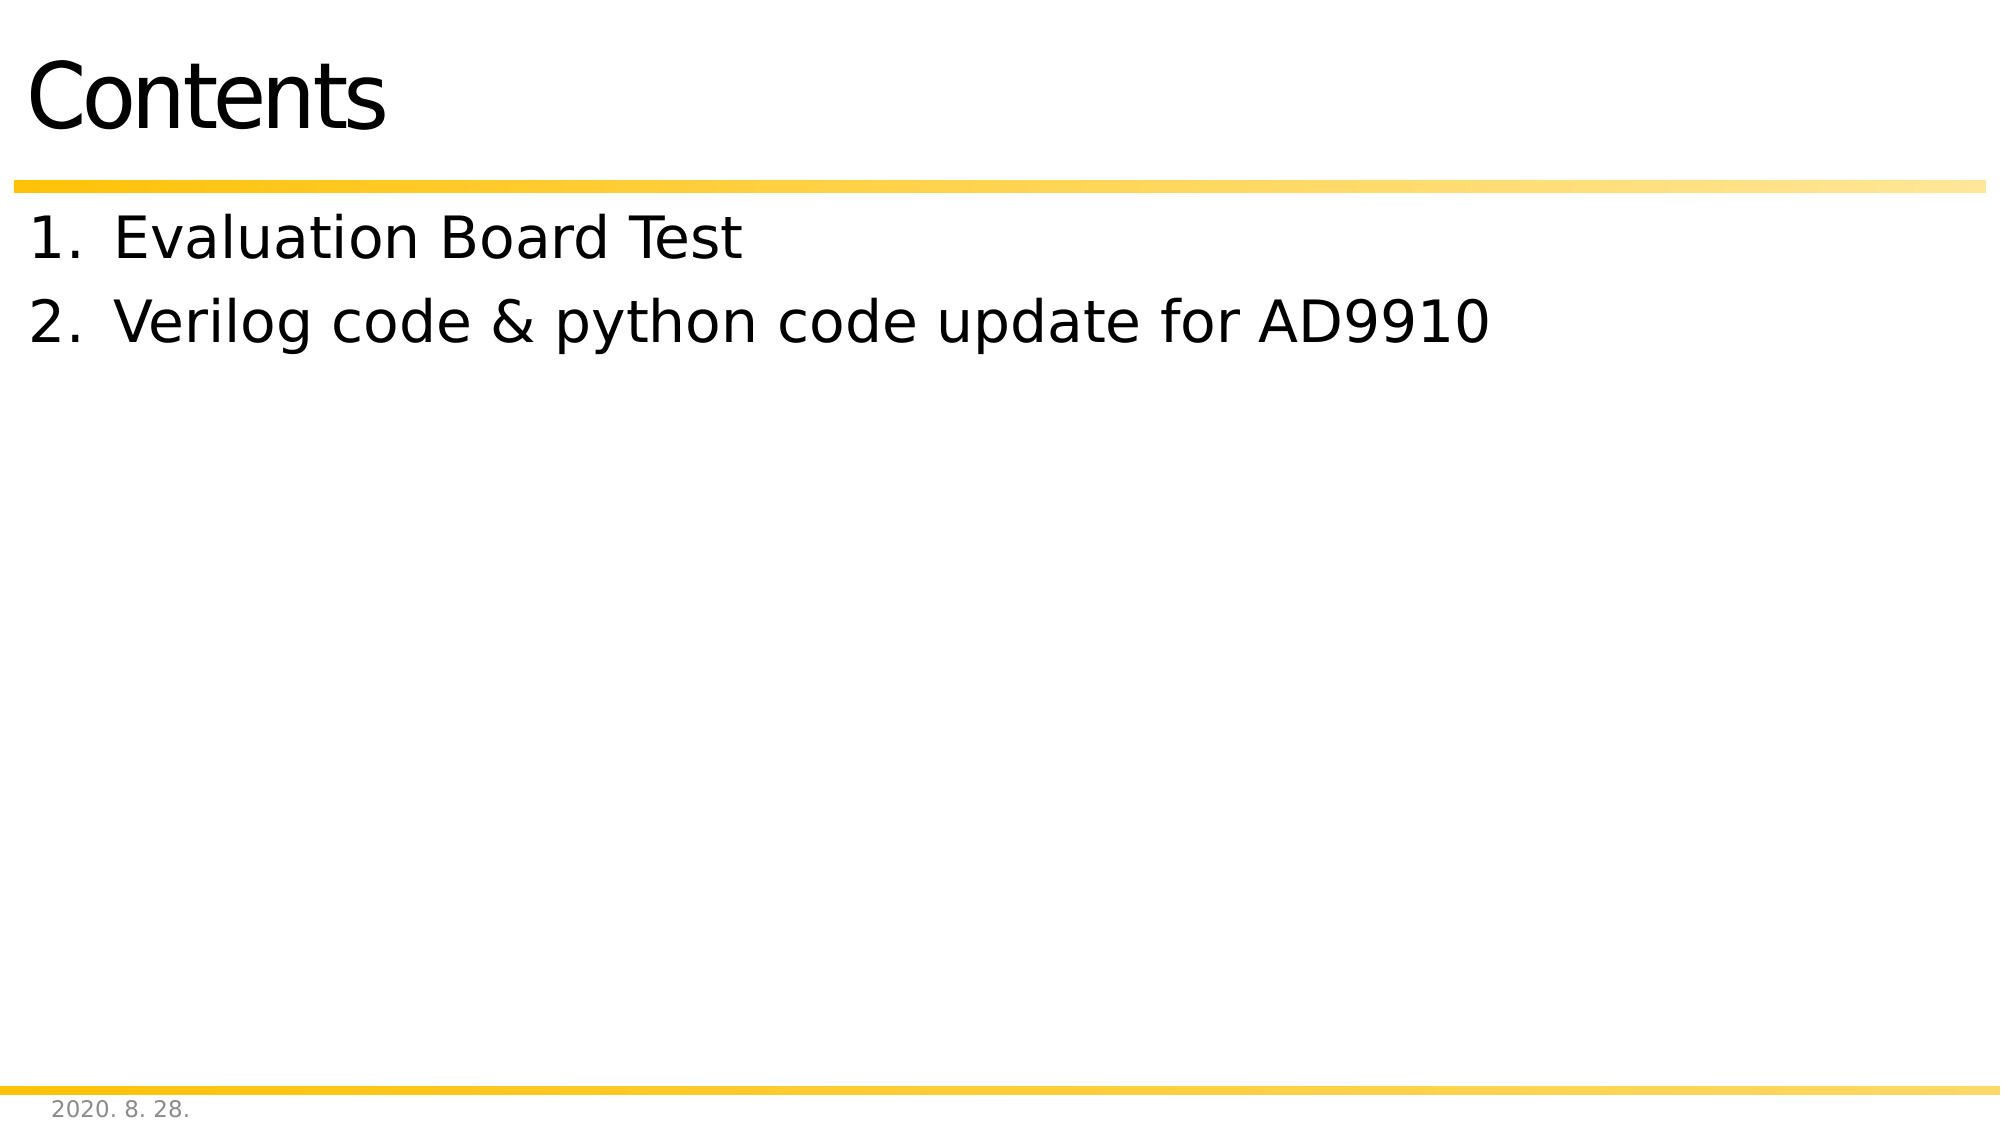

# Contents
Evaluation Board Test
Verilog code & python code update for AD9910
2020. 8. 28.